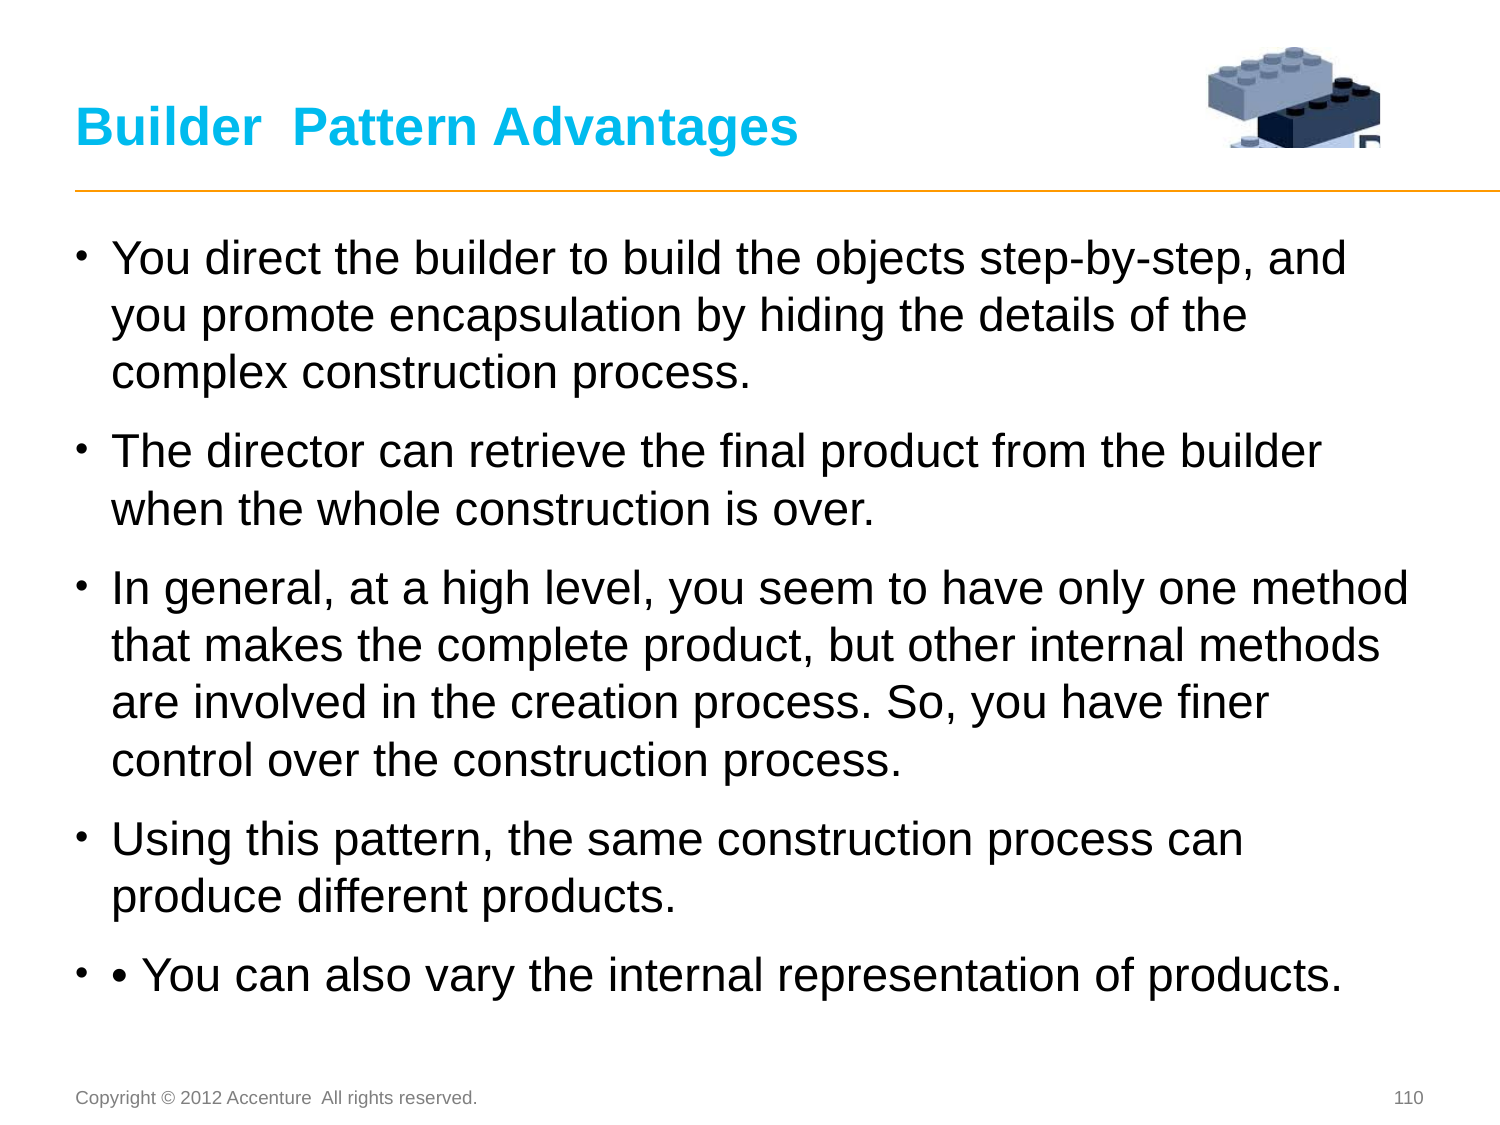

# Builder  Pattern Advantages
You direct the builder to build the objects step-by-step, and you promote encapsulation by hiding the details of the complex construction process.
The director can retrieve the final product from the builder when the whole construction is over.
In general, at a high level, you seem to have only one method that makes the complete product, but other internal methods are involved in the creation process. So, you have finer control over the construction process.
Using this pattern, the same construction process can produce different products.
• You can also vary the internal representation of products.